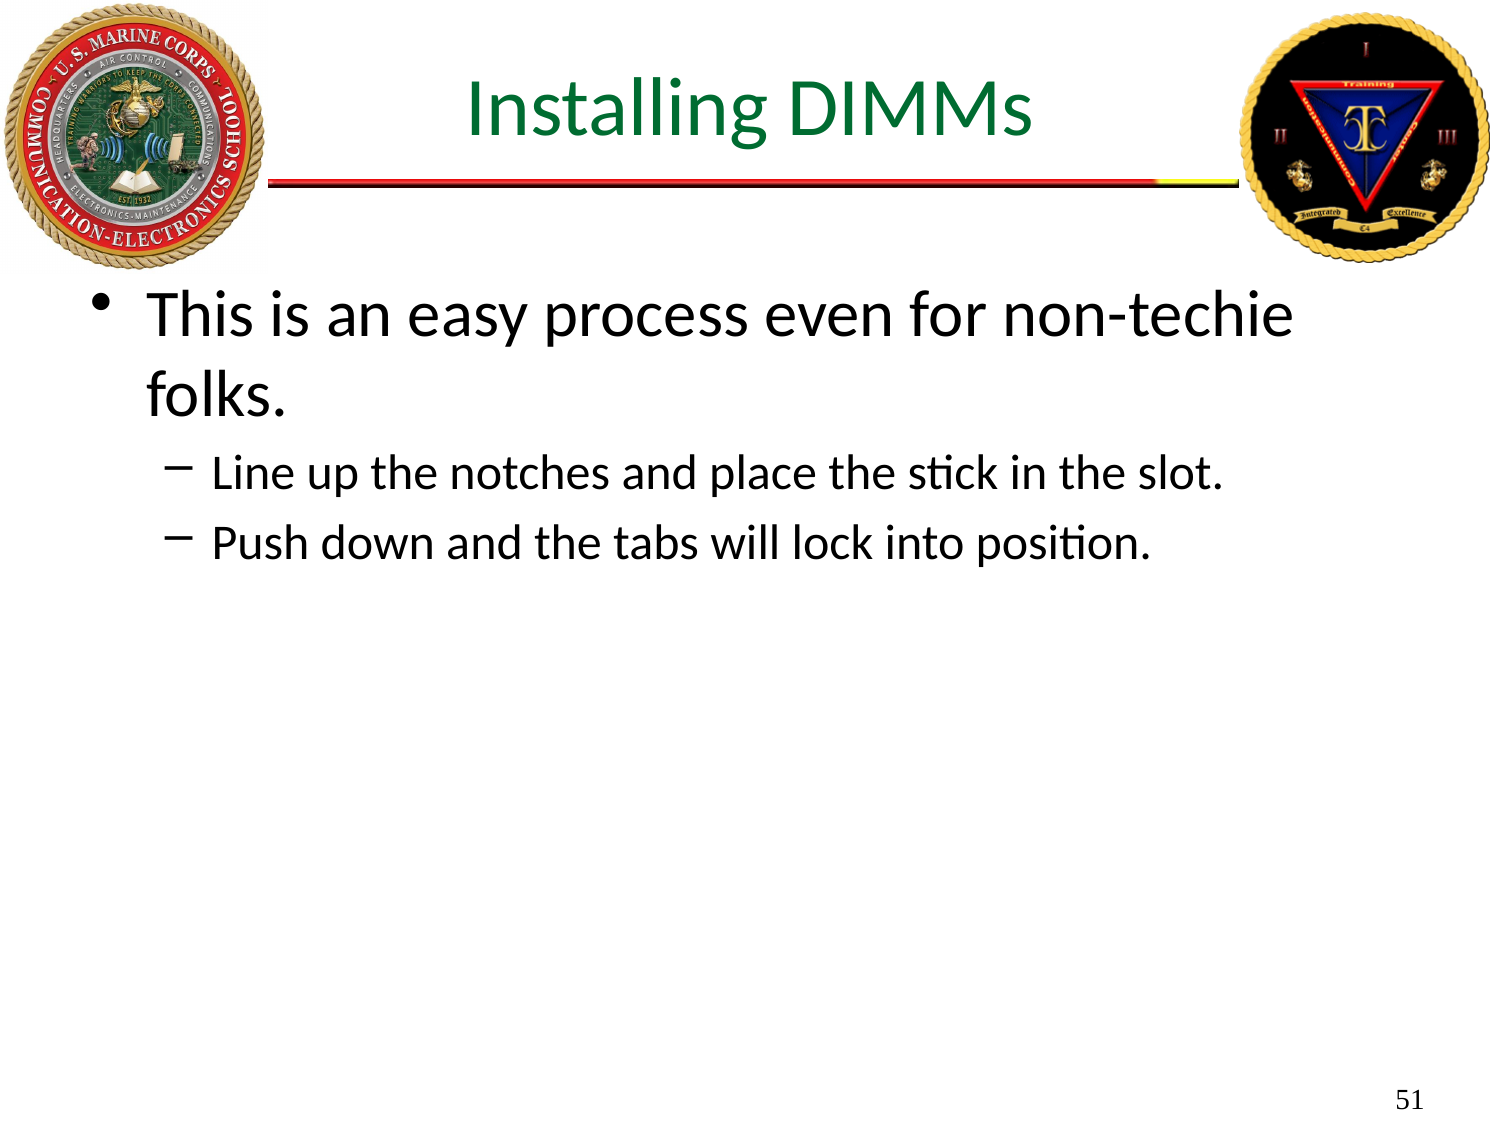

# Installing DIMMs
This is an easy process even for non-techie folks.
Line up the notches and place the stick in the slot.
Push down and the tabs will lock into position.